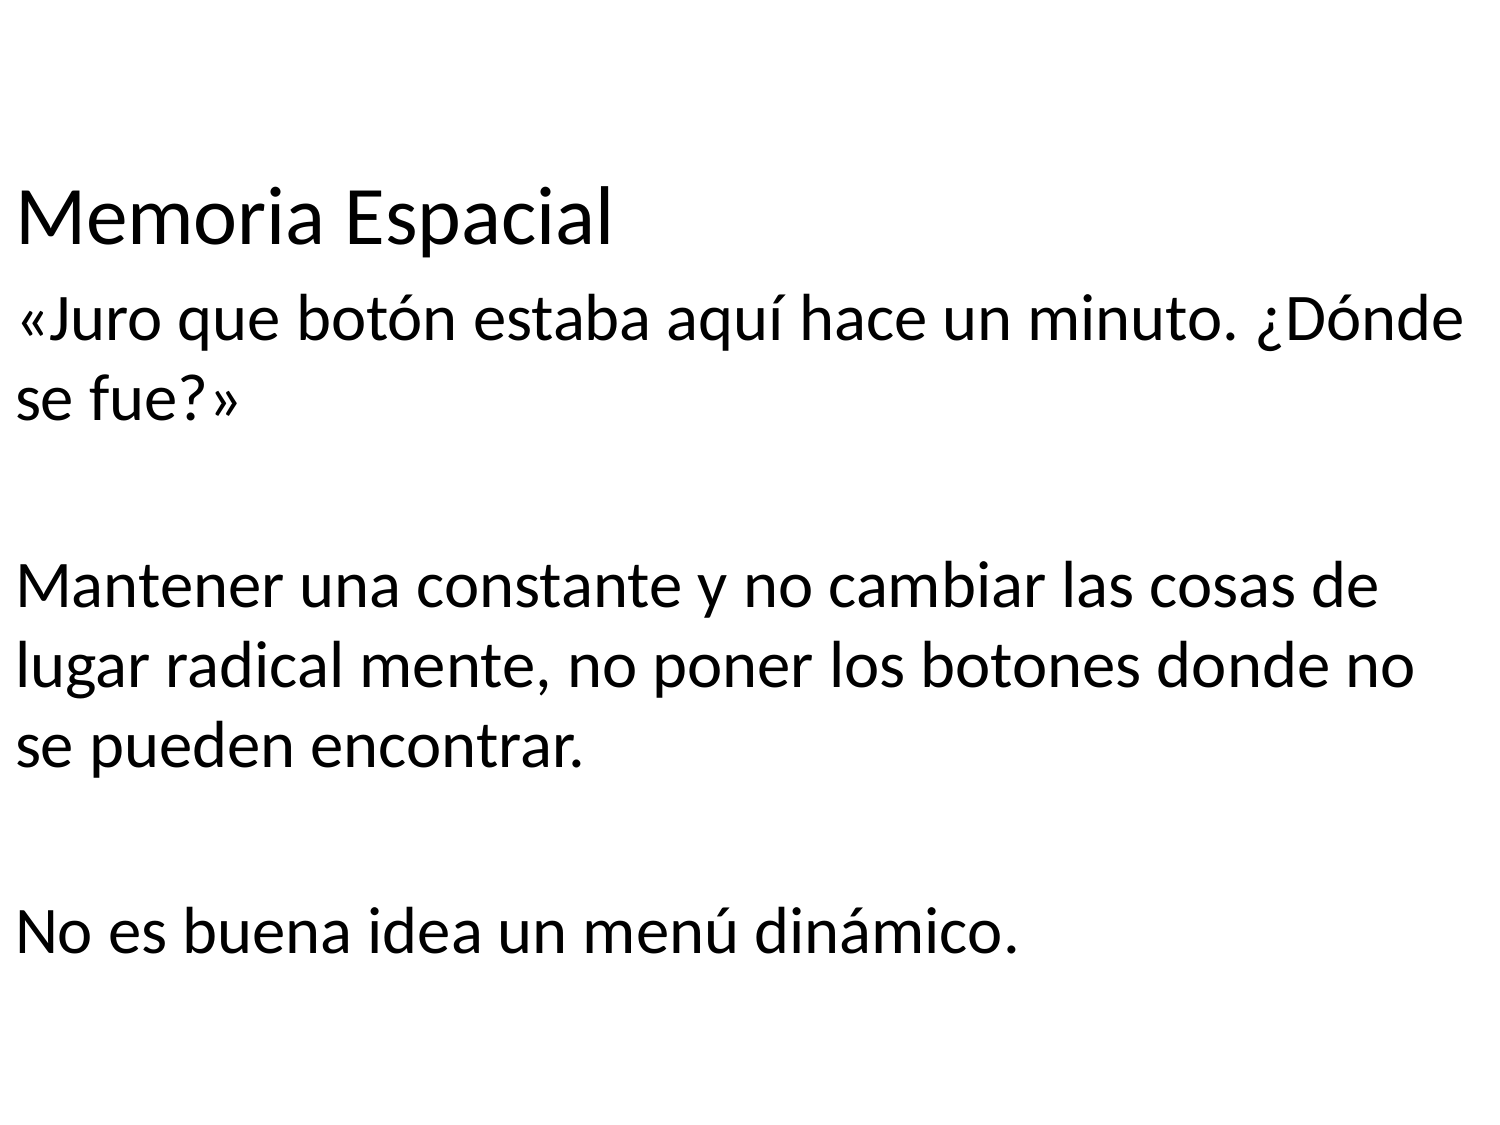

Memoria Espacial
«Juro que botón estaba aquí hace un minuto. ¿Dónde se fue?»

Mantener una constante y no cambiar las cosas de lugar radical mente, no poner los botones donde no se pueden encontrar.

No es buena idea un menú dinámico.